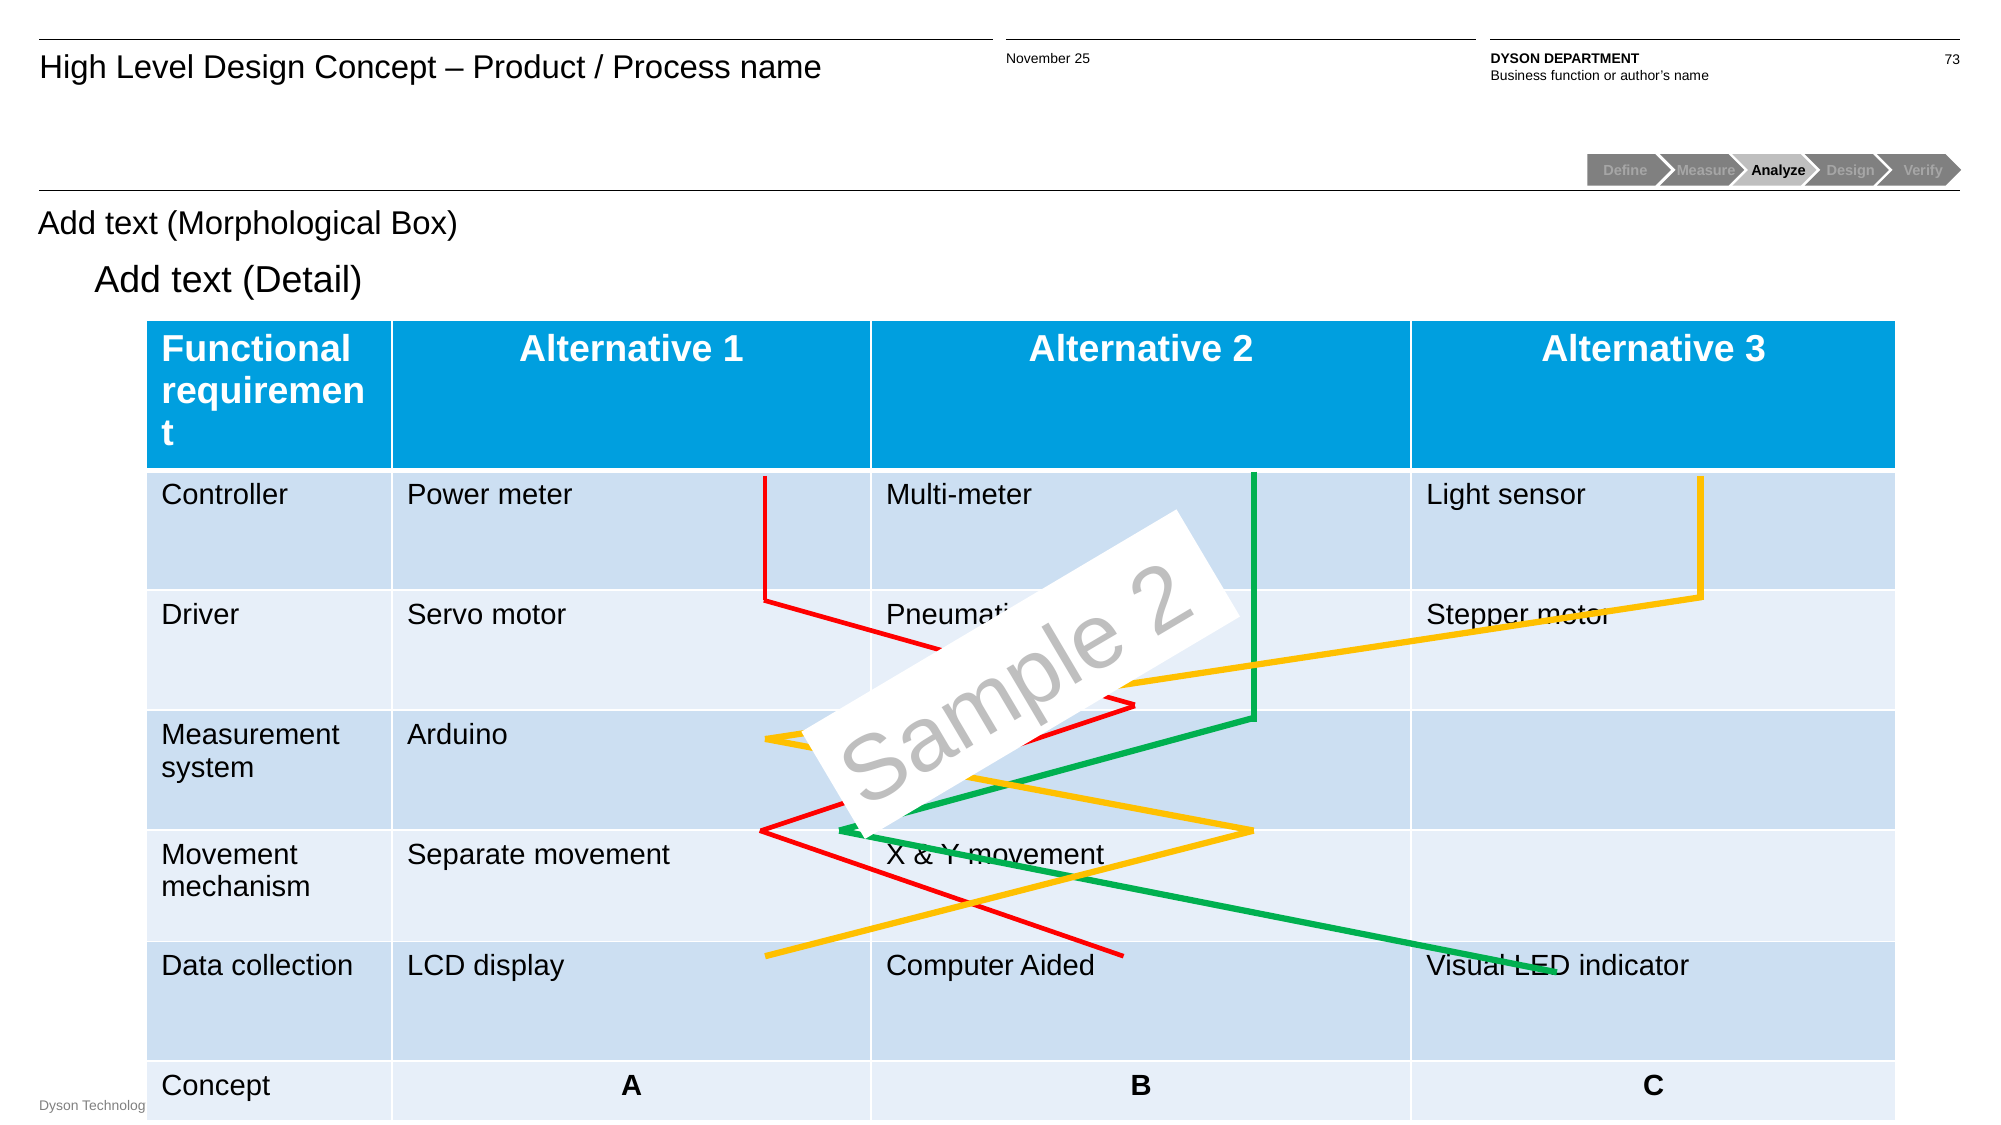

High Level Design Concept – Product / Process name
Define
  Measure
  Analyze
  Design
  Verify
Add text (Morphological Box)
Add text (Detail)
| Functional requirement | Alternative 1 | Alternative 2 | Alternative 3 |
| --- | --- | --- | --- |
| Controller | Power meter | Multi-meter | Light sensor |
| Driver | Servo motor | Pneumatic | Stepper motor |
| Measurement system | Arduino | Manual |  |
| Movement mechanism | Separate movement | X & Y movement |  |
| Data collection | LCD display | Computer Aided | Visual LED indicator |
| Concept | A | B | C |
Sample 2